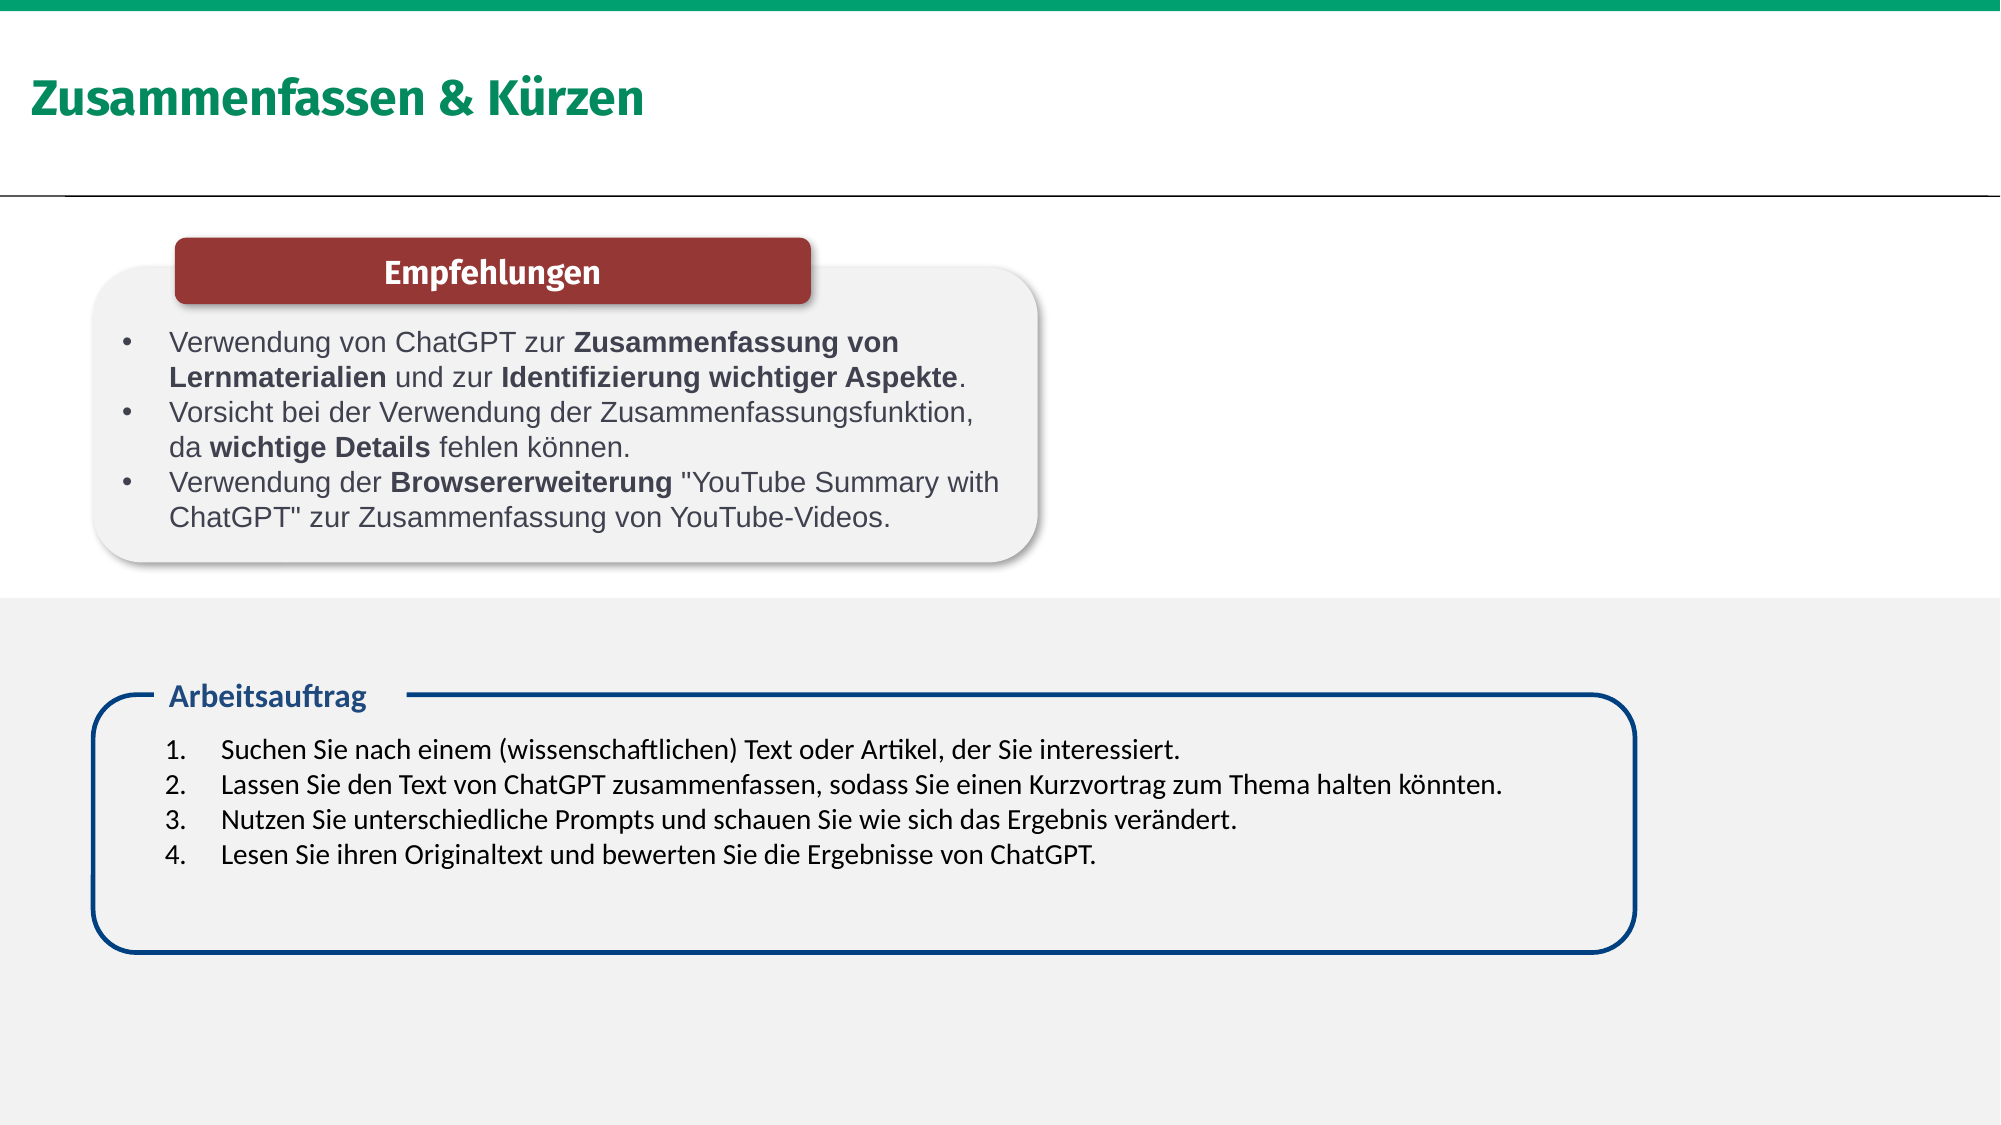

# Zusammenfassen & Kürzen
Empfehlungen
Verwendung von ChatGPT zur Zusammenfassung von Lernmaterialien und zur Identifizierung wichtiger Aspekte.
Vorsicht bei der Verwendung der Zusammenfassungsfunktion, da wichtige Details fehlen können.
Verwendung der Browsererweiterung "YouTube Summary with ChatGPT" zur Zusammenfassung von YouTube-Videos.

Arbeitsauftrag

Suchen Sie nach einem (wissenschaftlichen) Text oder Artikel, der Sie interessiert.
Lassen Sie den Text von ChatGPT zusammenfassen, sodass Sie einen Kurzvortrag zum Thema halten könnten.
Nutzen Sie unterschiedliche Prompts und schauen Sie wie sich das Ergebnis verändert.
Lesen Sie ihren Originaltext und bewerten Sie die Ergebnisse von ChatGPT.
39